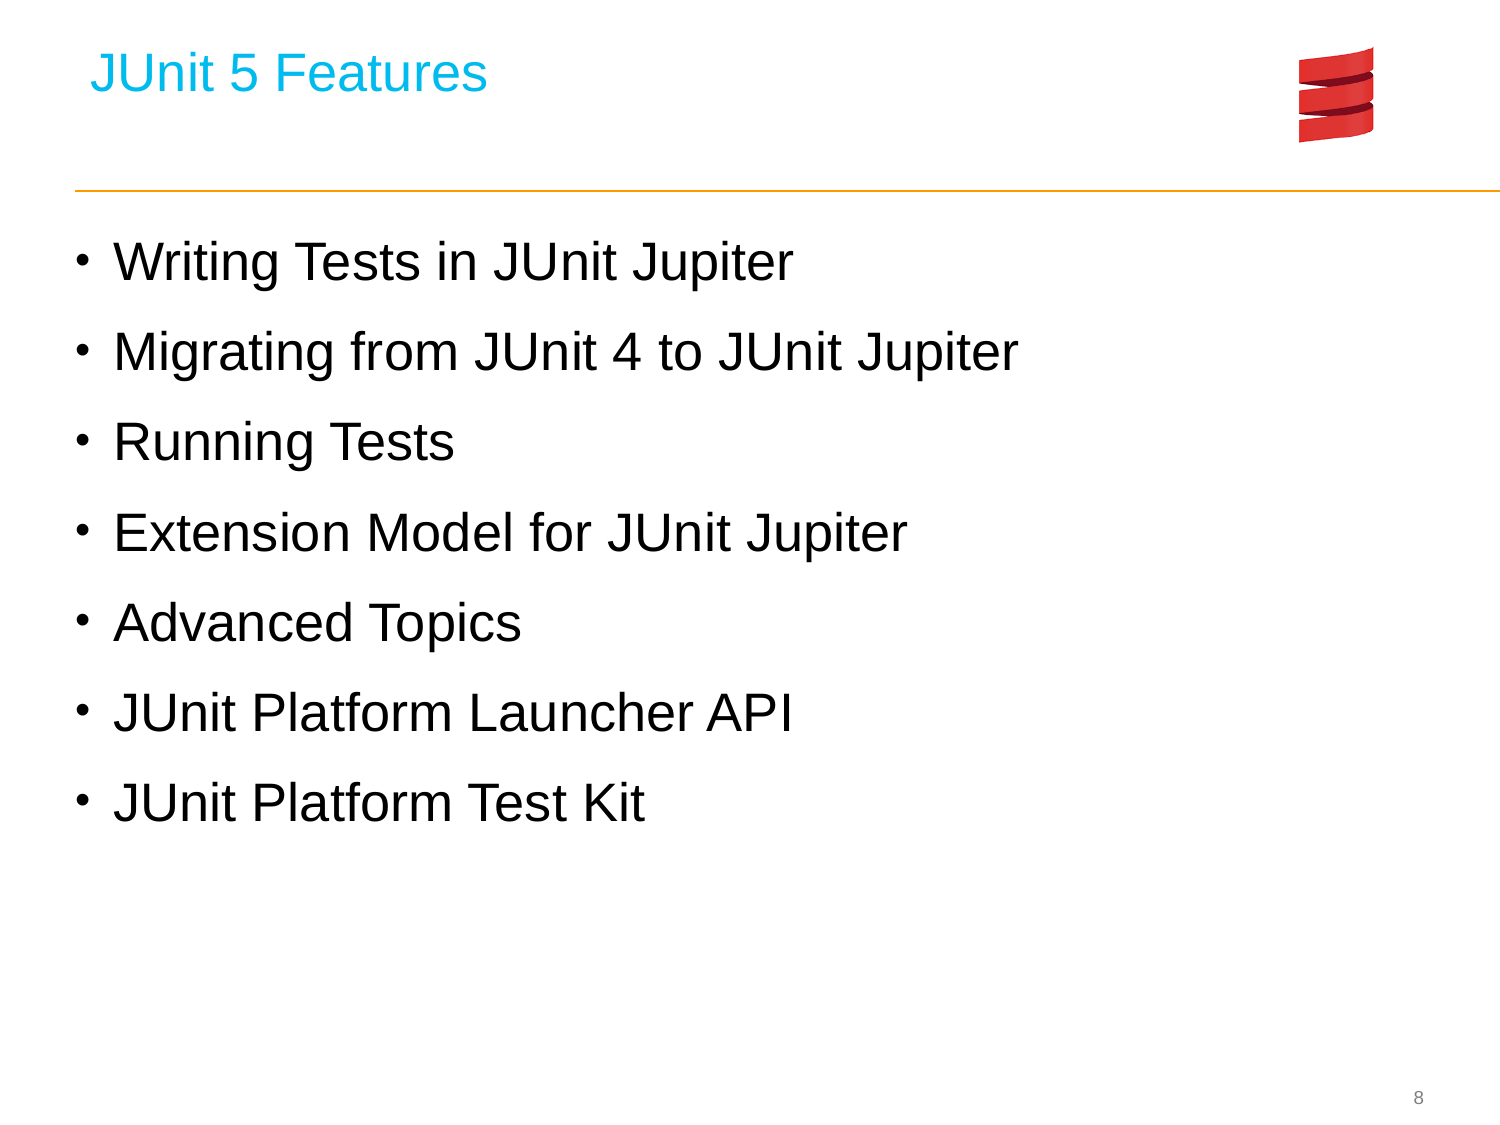

# JUnit 5 Features
Writing Tests in JUnit Jupiter
Migrating from JUnit 4 to JUnit Jupiter
Running Tests
Extension Model for JUnit Jupiter
Advanced Topics
JUnit Platform Launcher API
JUnit Platform Test Kit